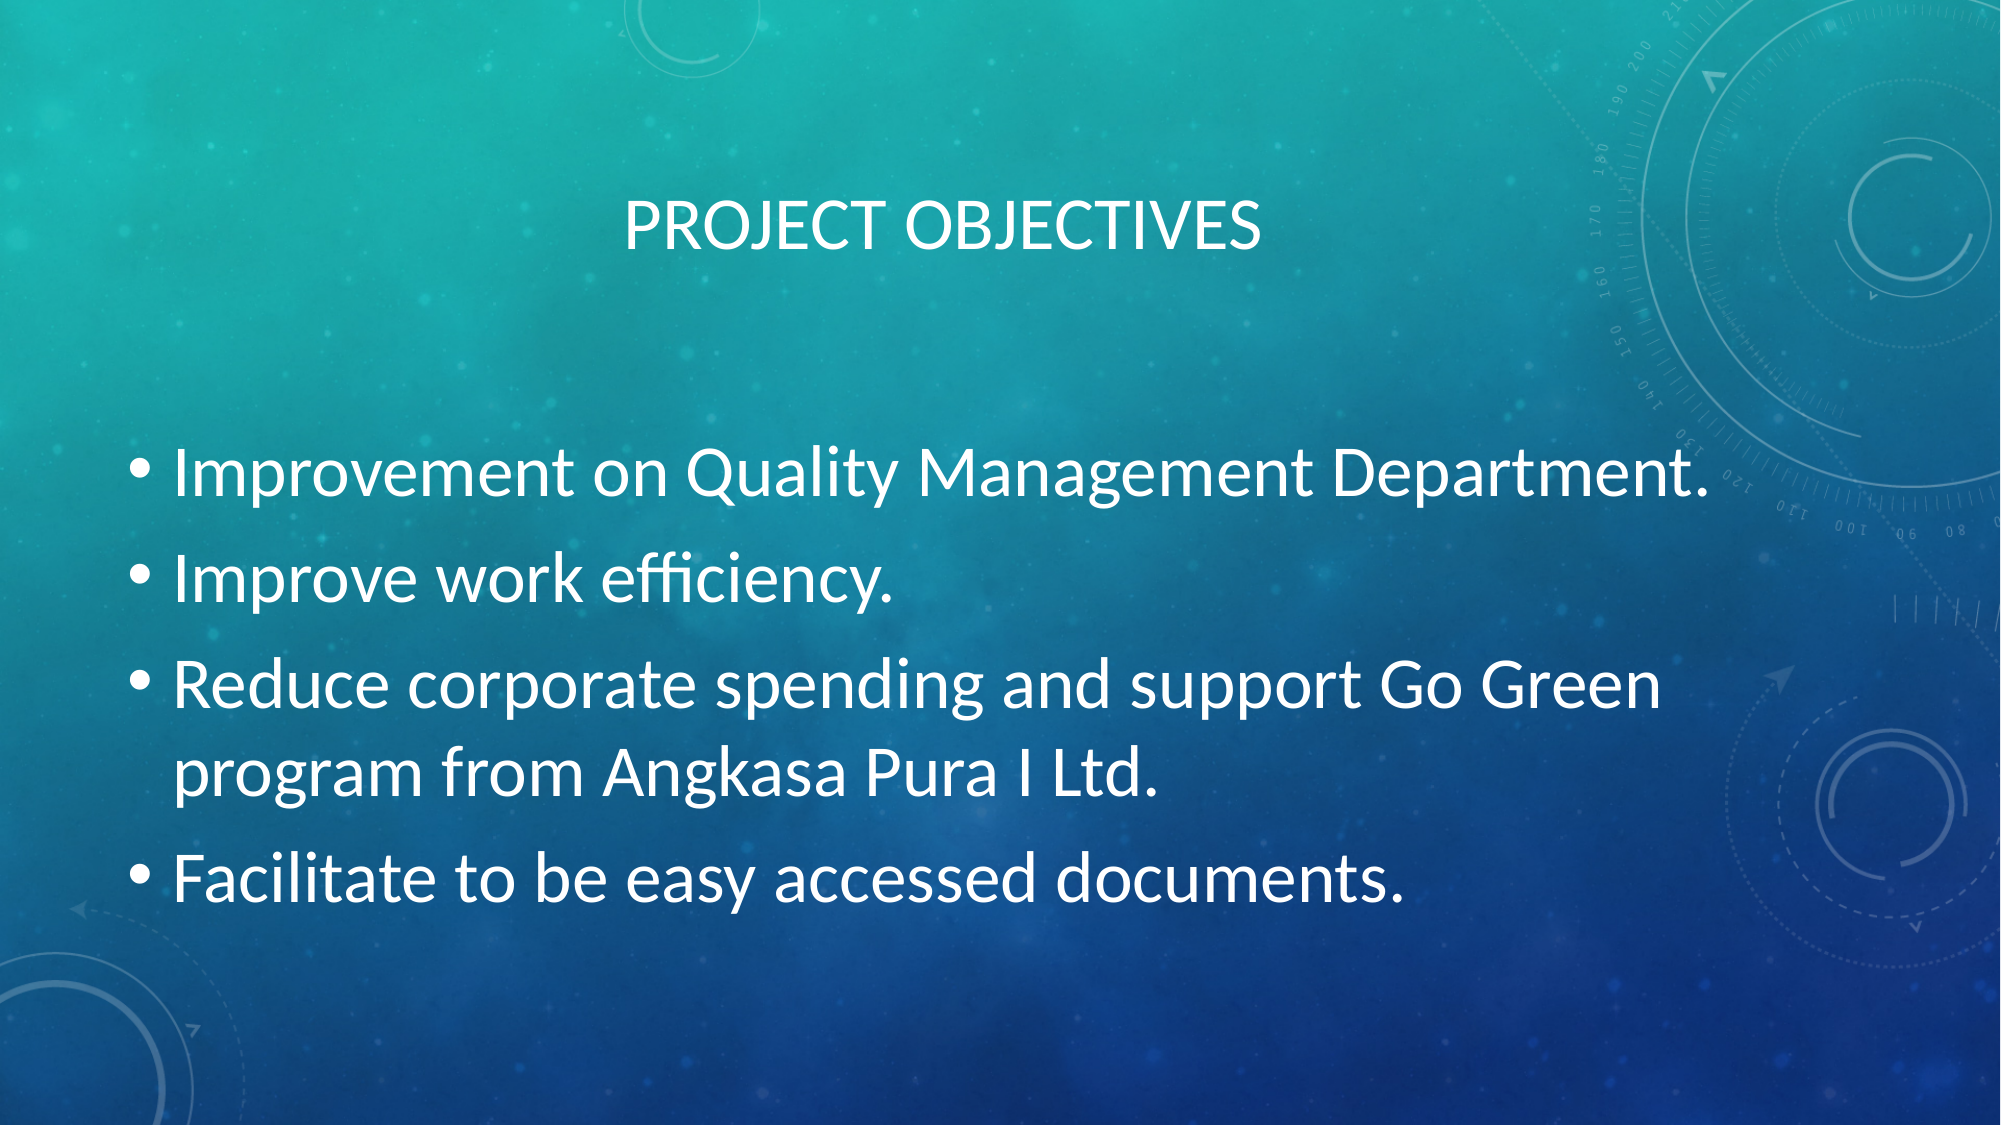

# Project Objectives

Improvement on Quality Management Department.
Improve work efficiency.
Reduce corporate spending and support Go Green program from Angkasa Pura I Ltd.
Facilitate to be easy accessed documents.